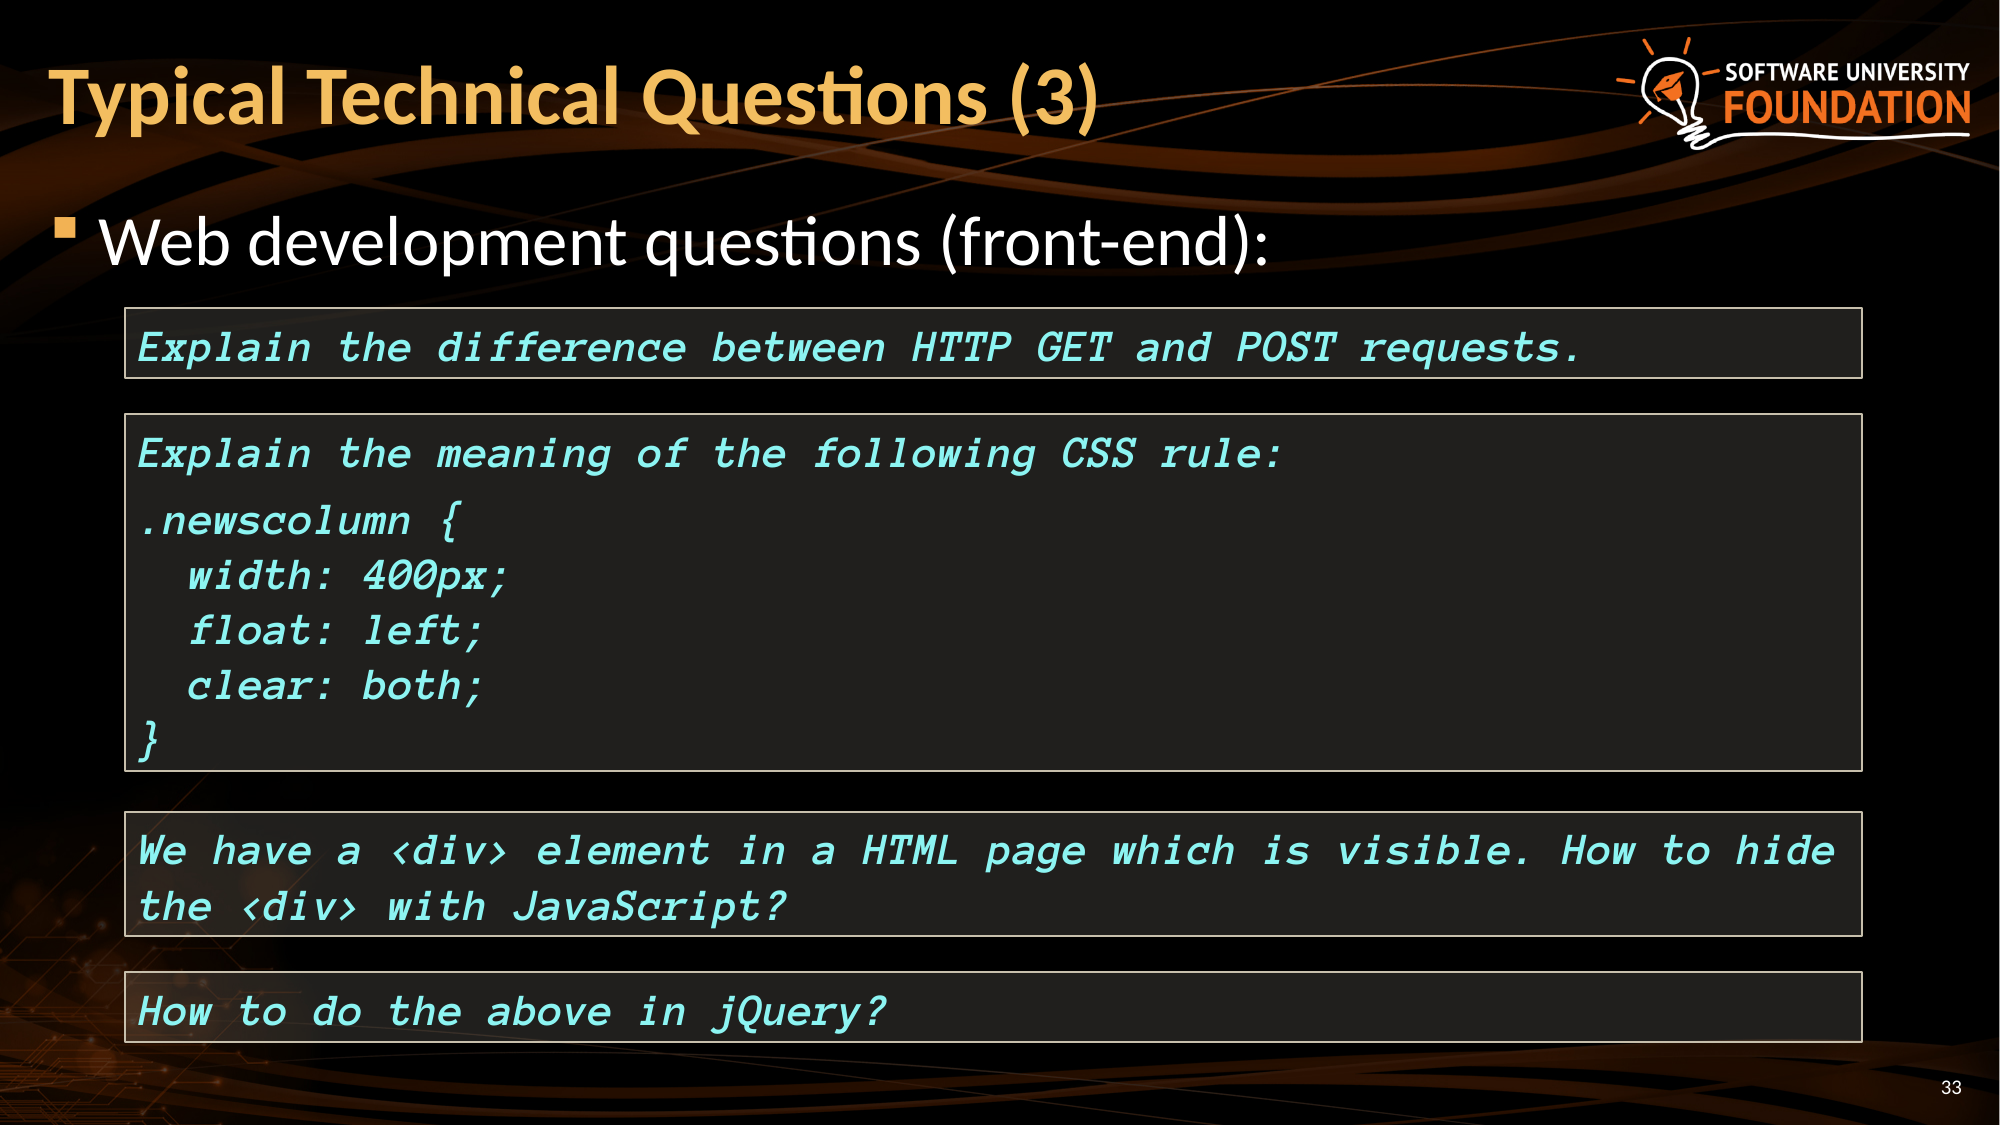

# Typical Technical Questions (3)
Web development questions (front-end):
Explain the difference between HTTP GET and POST requests.
Explain the meaning of the following CSS rule:
.newscolumn {
  width: 400px;
  float: left;
  clear: both;
}
We have a <div> element in a HTML page which is visible. How to hide the <div> with JavaScript?
How to do the above in jQuery?
33